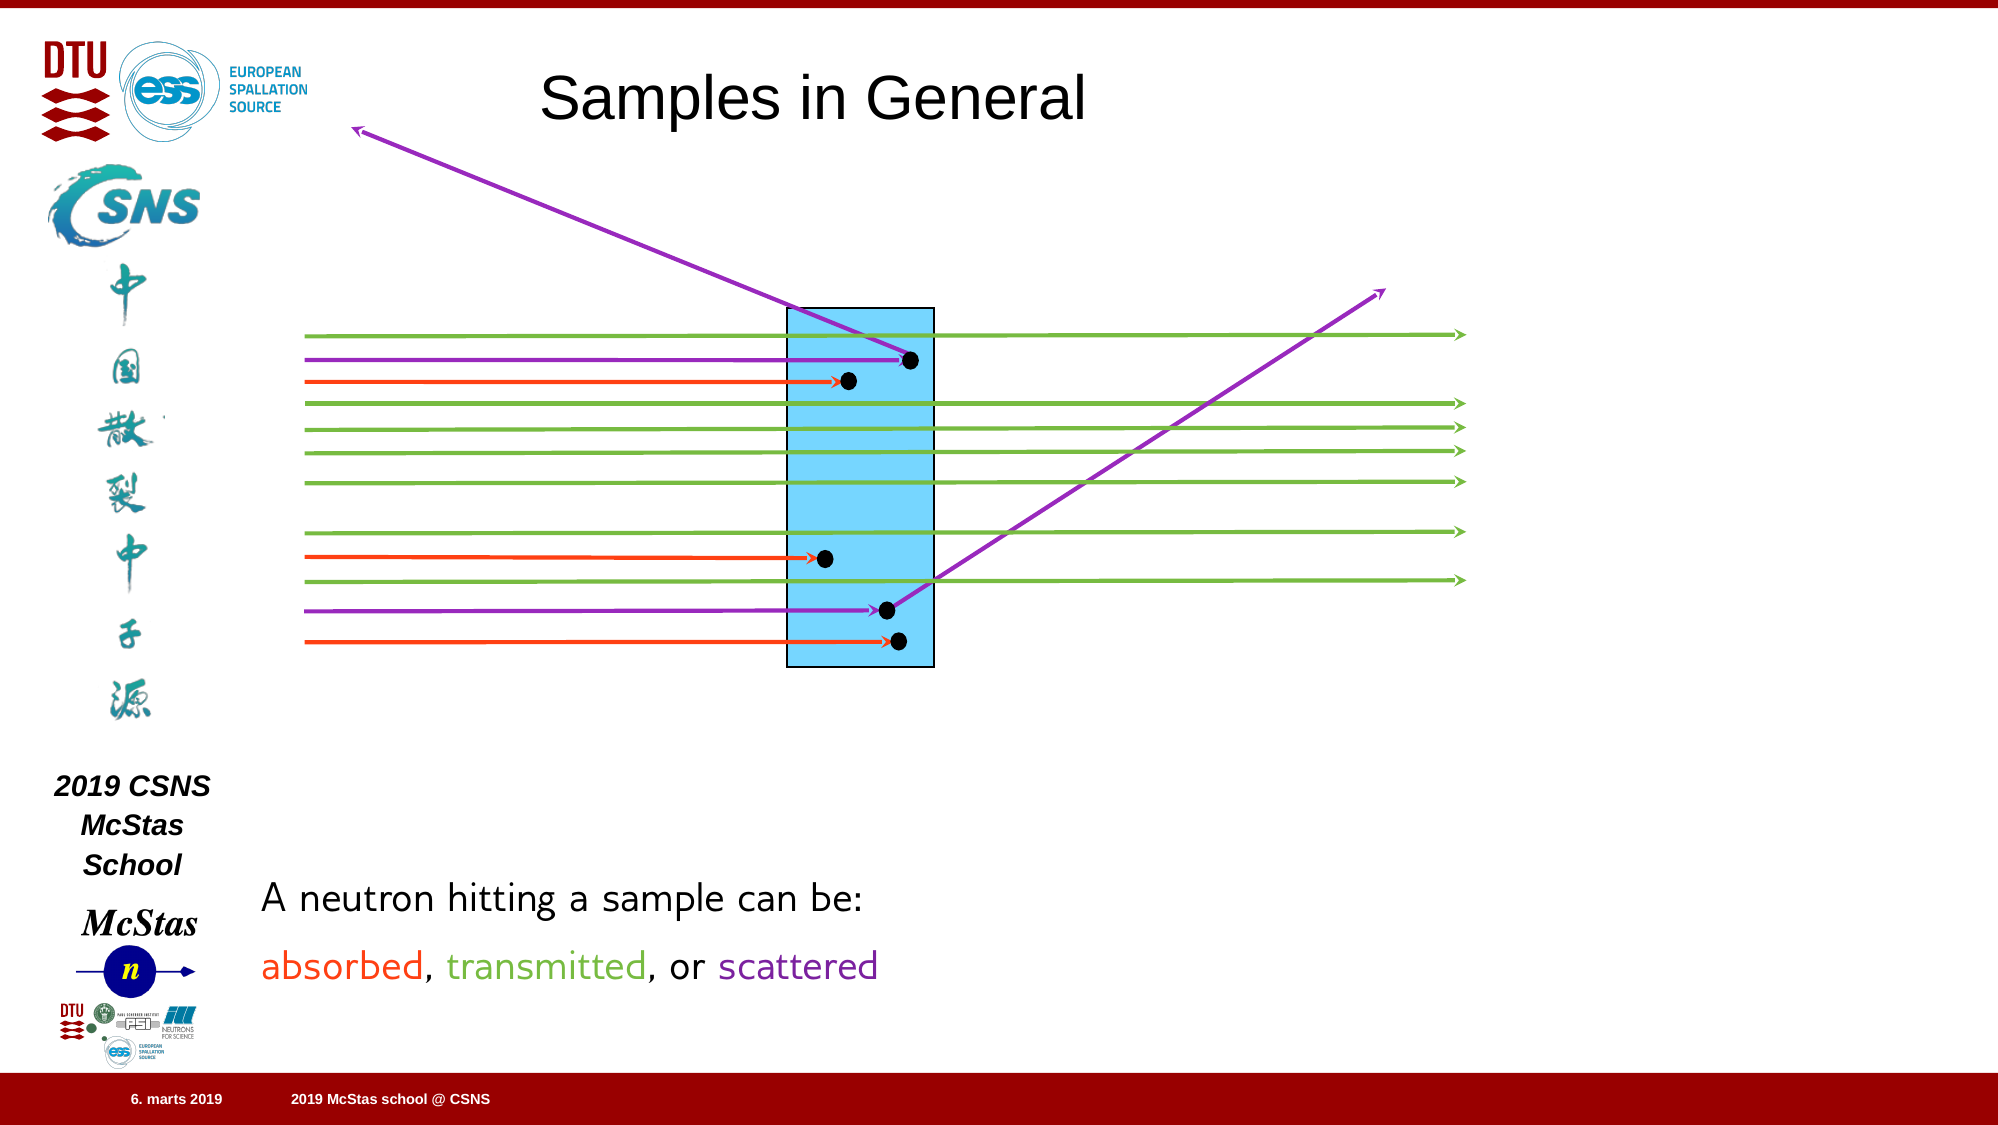

Samples in General

A neutron hitting a sample can be:
absorbed, transmitted, or scattered
3